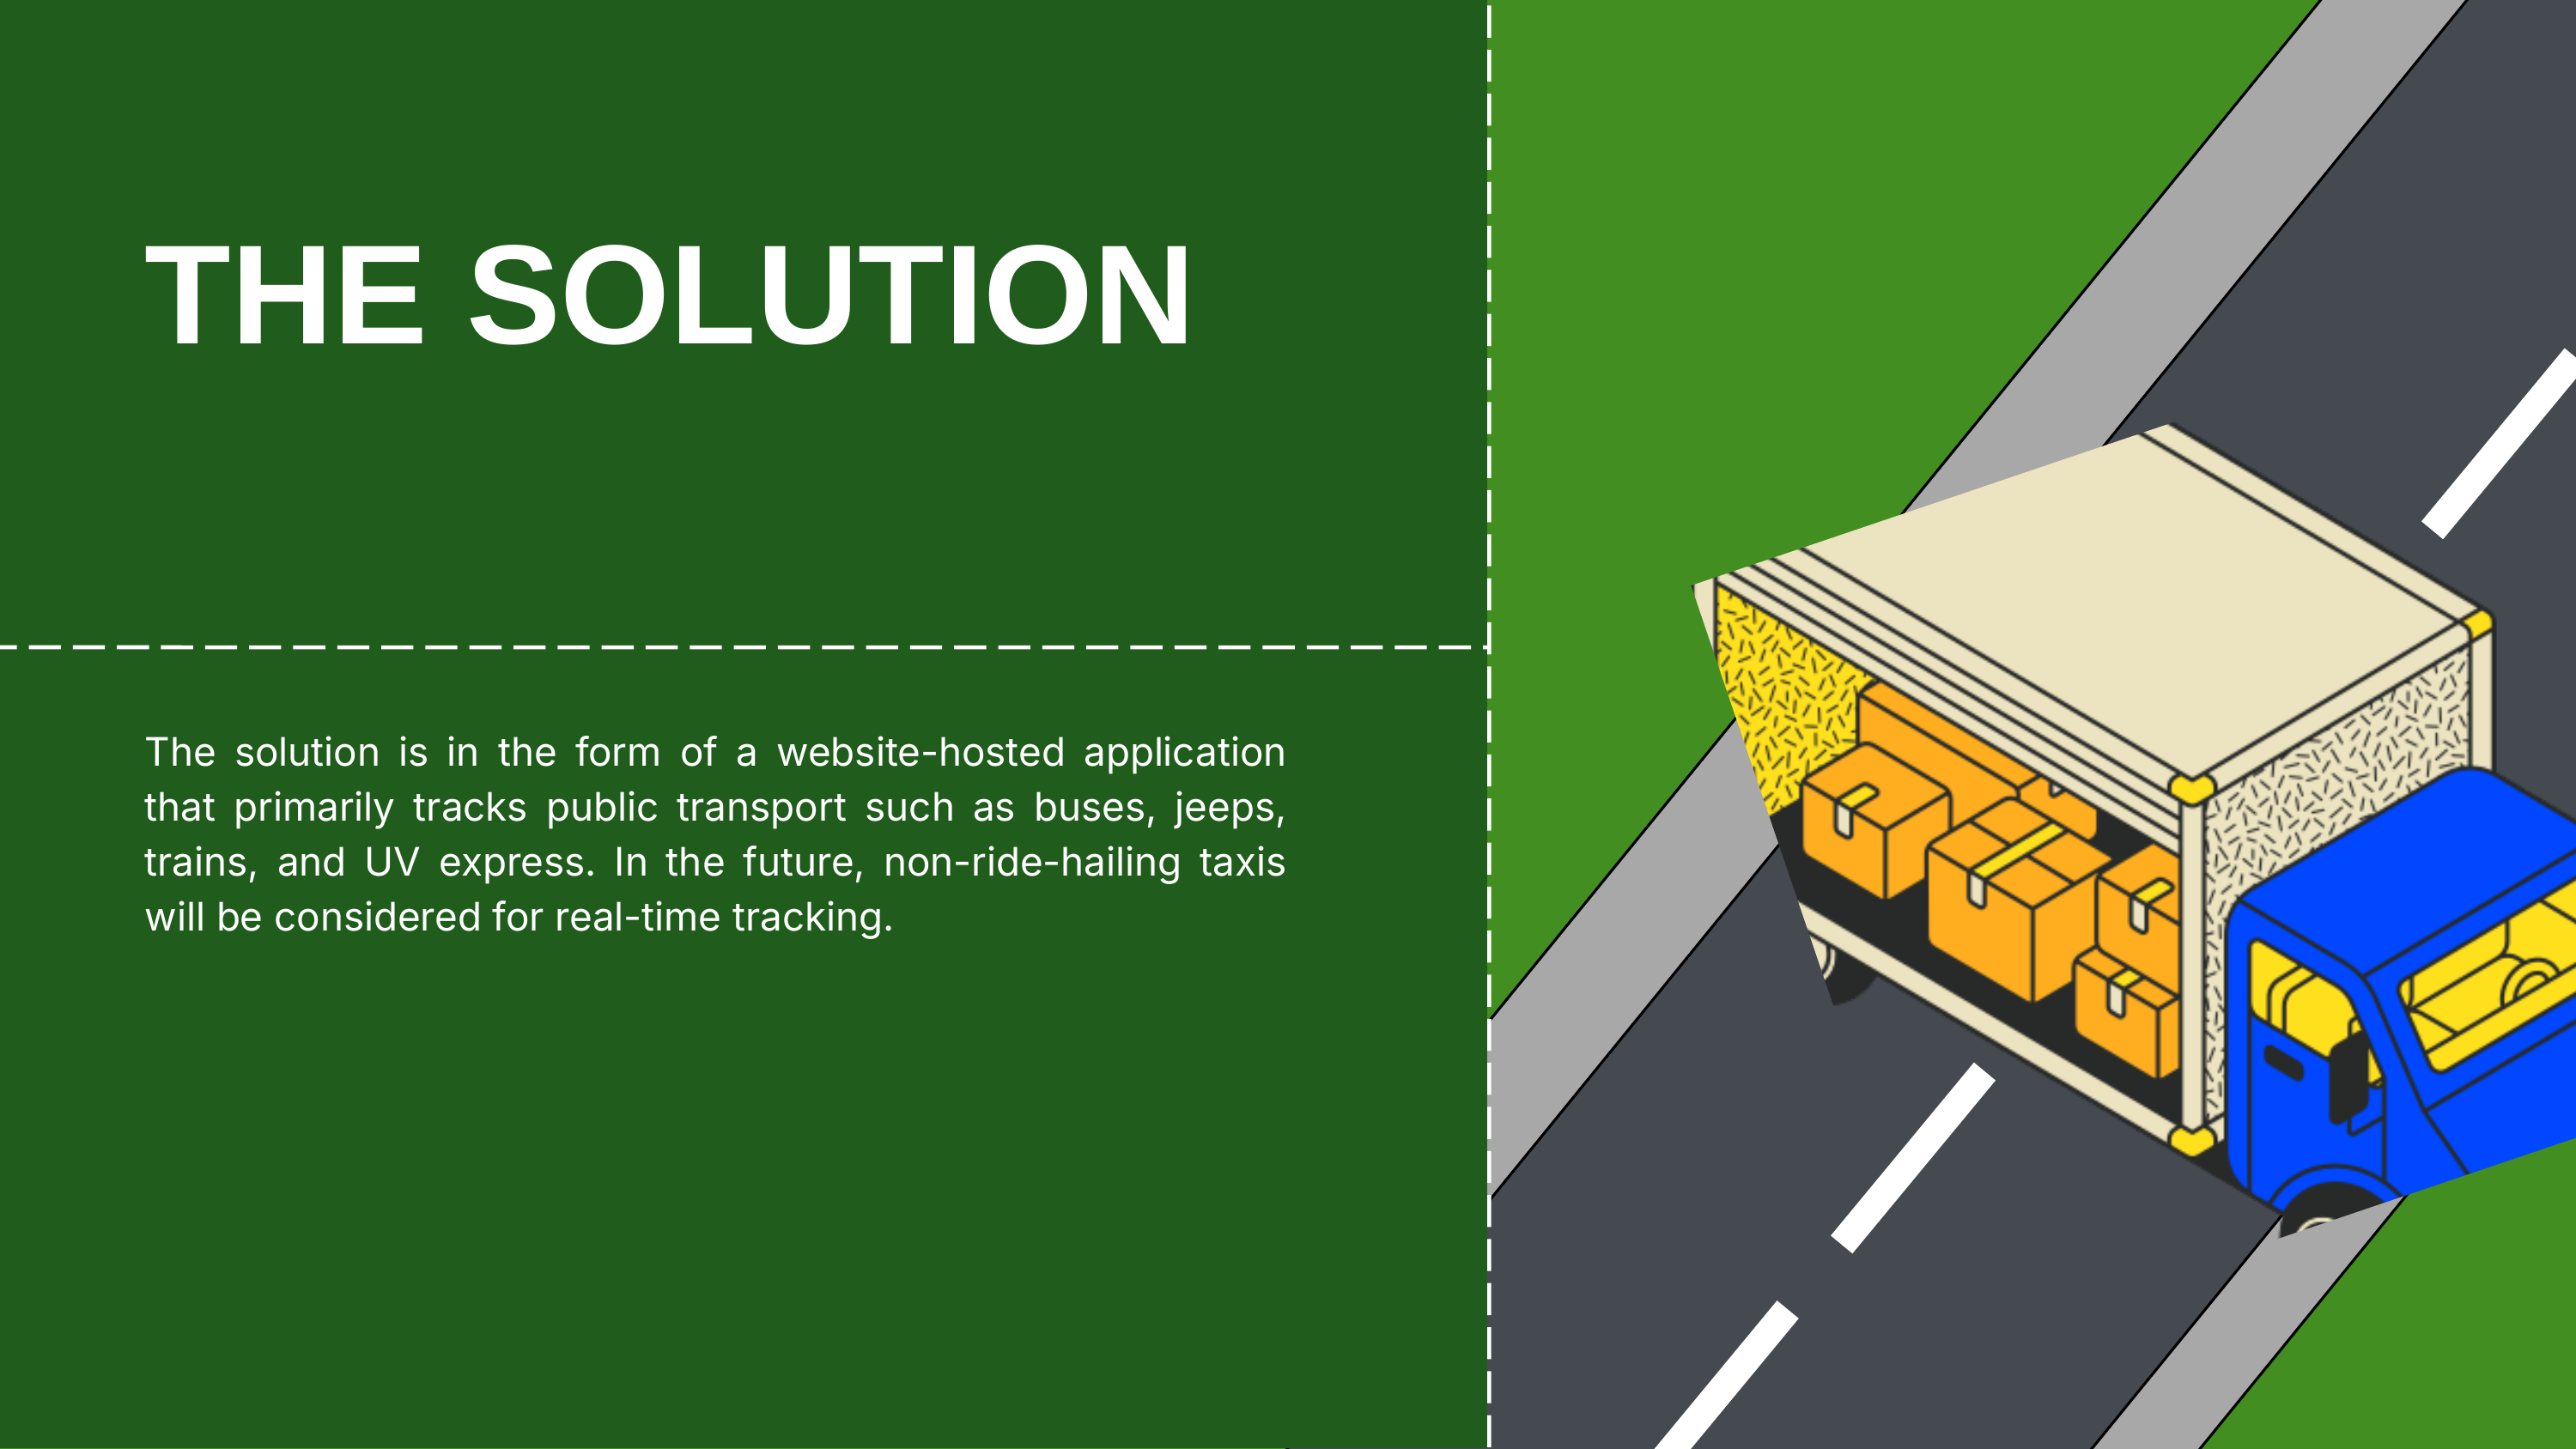

THE SOLUTION

The solution is in the form of a website-hosted application that primarily tracks public transport such as buses, jeeps, trains, and UV express. In the future, non-ride-hailing taxis will be considered for real-time tracking.